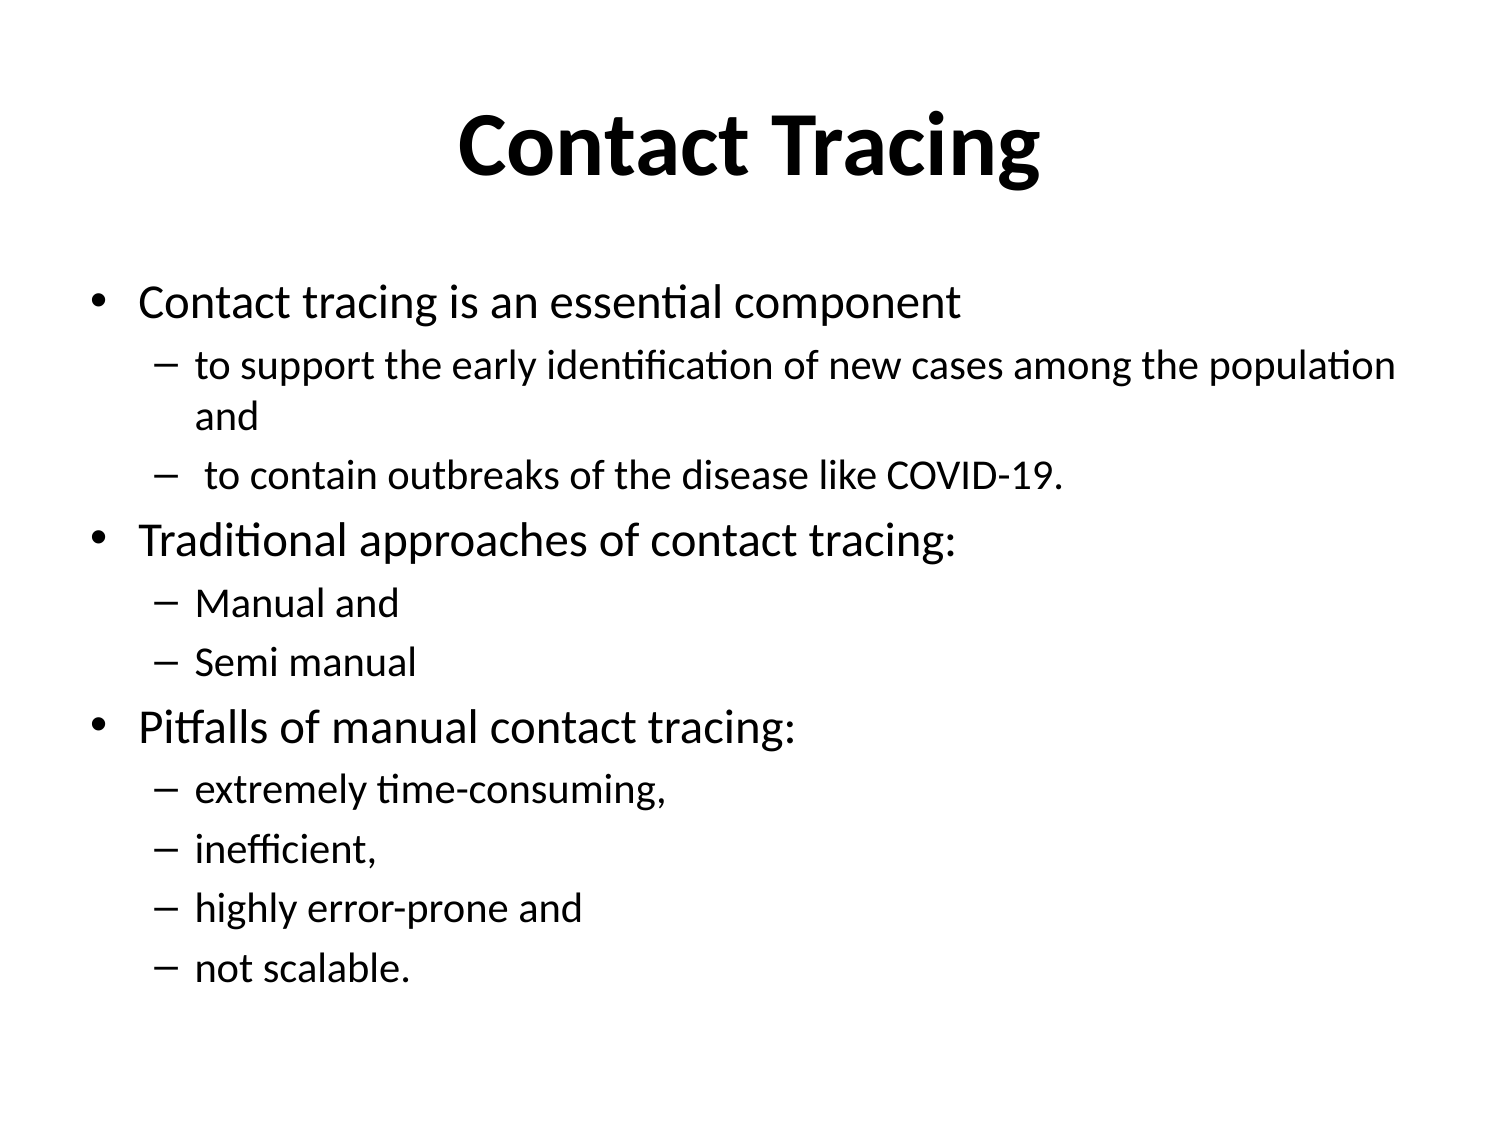

# Contact Tracing
Contact tracing is an essential component
to support the early identification of new cases among the population and
 to contain outbreaks of the disease like COVID-19.
Traditional approaches of contact tracing:
Manual and
Semi manual
Pitfalls of manual contact tracing:
extremely time-consuming,
inefficient,
highly error-prone and
not scalable.